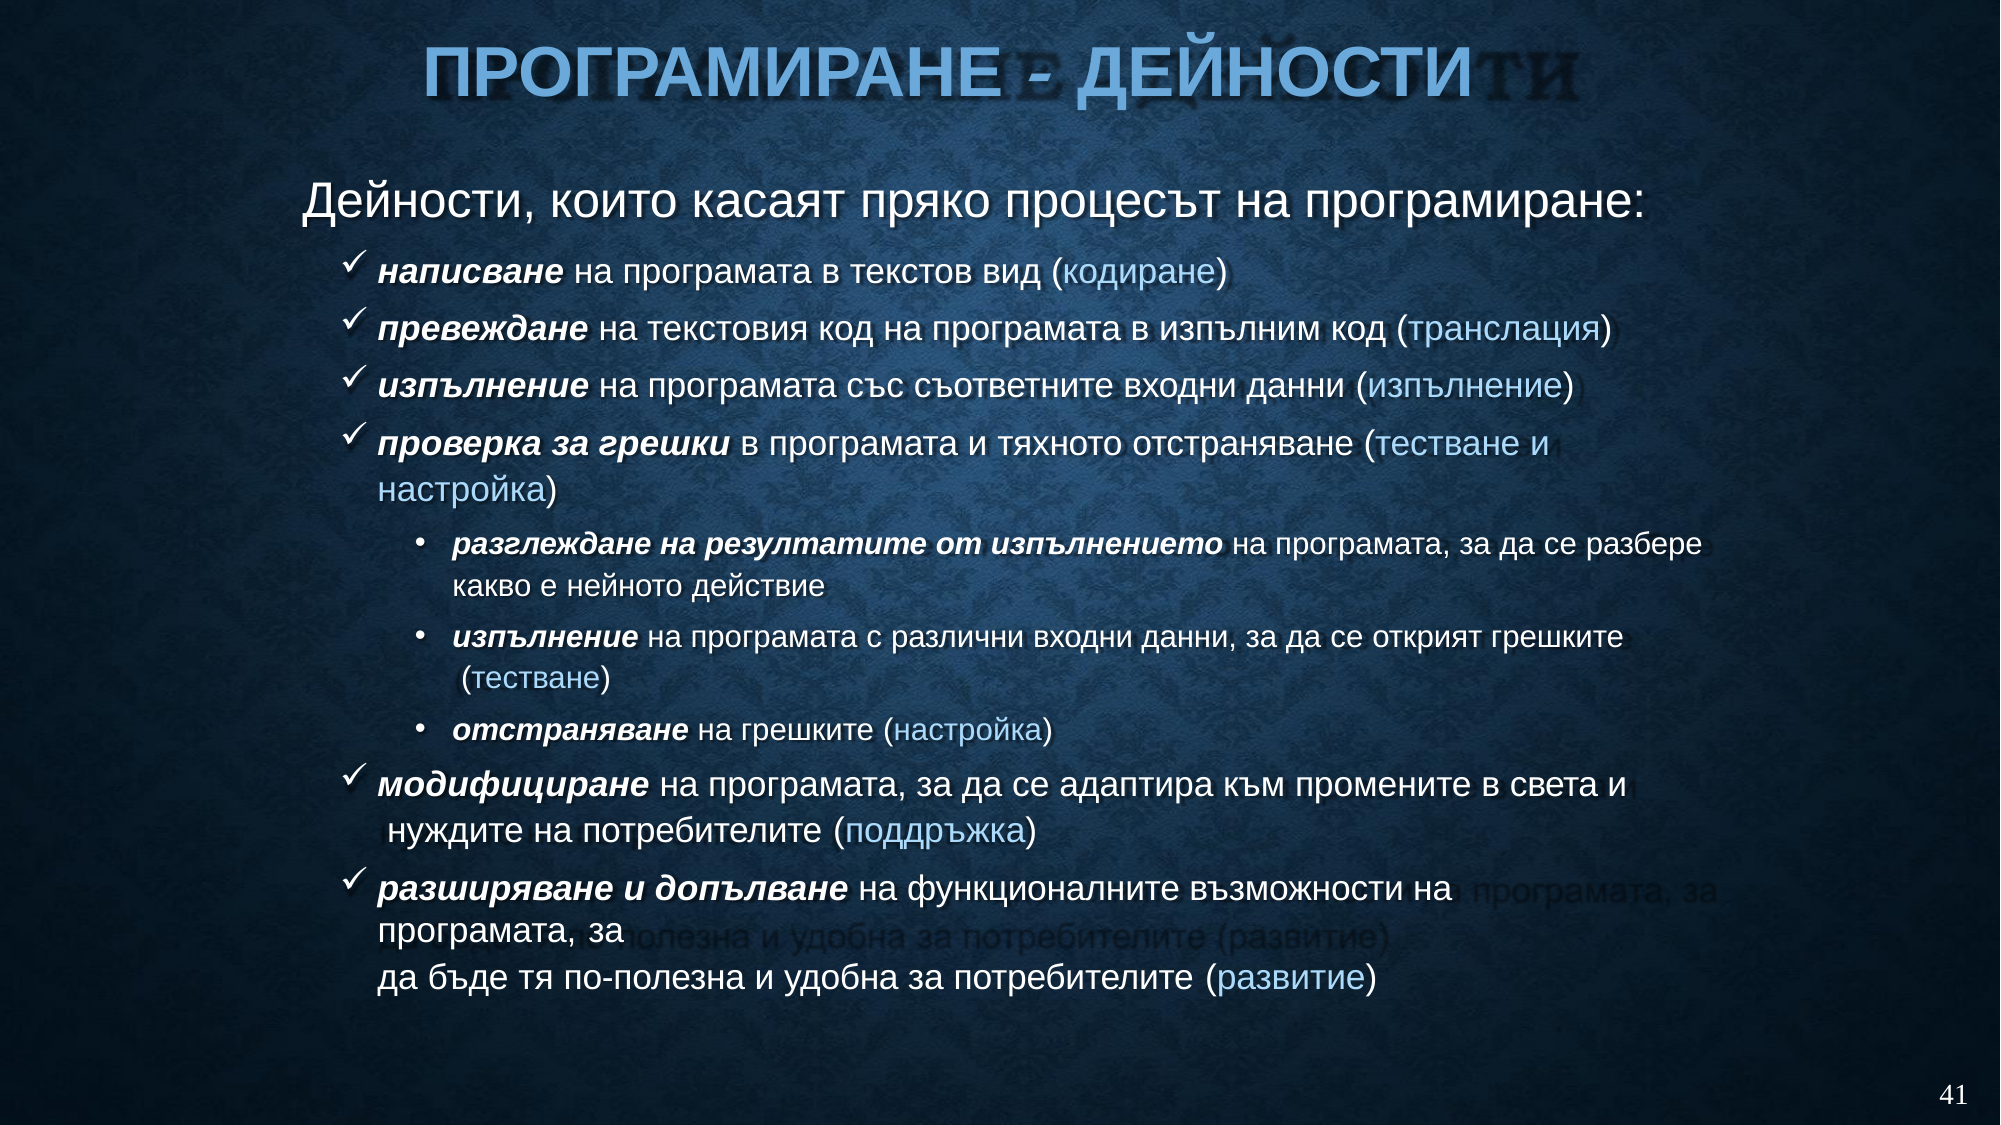

# ПРОГРАМИРАНЕ - ДЕЙНОСТИ
Дейности, които касаят пряко процесът на програмиране:
написване на програмата в текстов вид (кодиране)
превеждане на текстовия код на програмата в изпълним код (транслация)
изпълнение на програмата със съответните входни данни (изпълнение)
проверка за грешки в програмата и тяхното отстраняване (тестване и  настройка)
разглеждане на резултатите от изпълнението на програмата, за да се разбере  какво е нейното действие
изпълнение на програмата с различни входни данни, за да се открият грешките  (тестване)
отстраняване на грешките (настройка)
модифициране на програмата, за да се адаптира към промените в света и  нуждите на потребителите (поддръжка)
разширяване и допълване на функционалните възможности на програмата, за
да бъде тя по-полезна и удобна за потребителите (развитие)

41